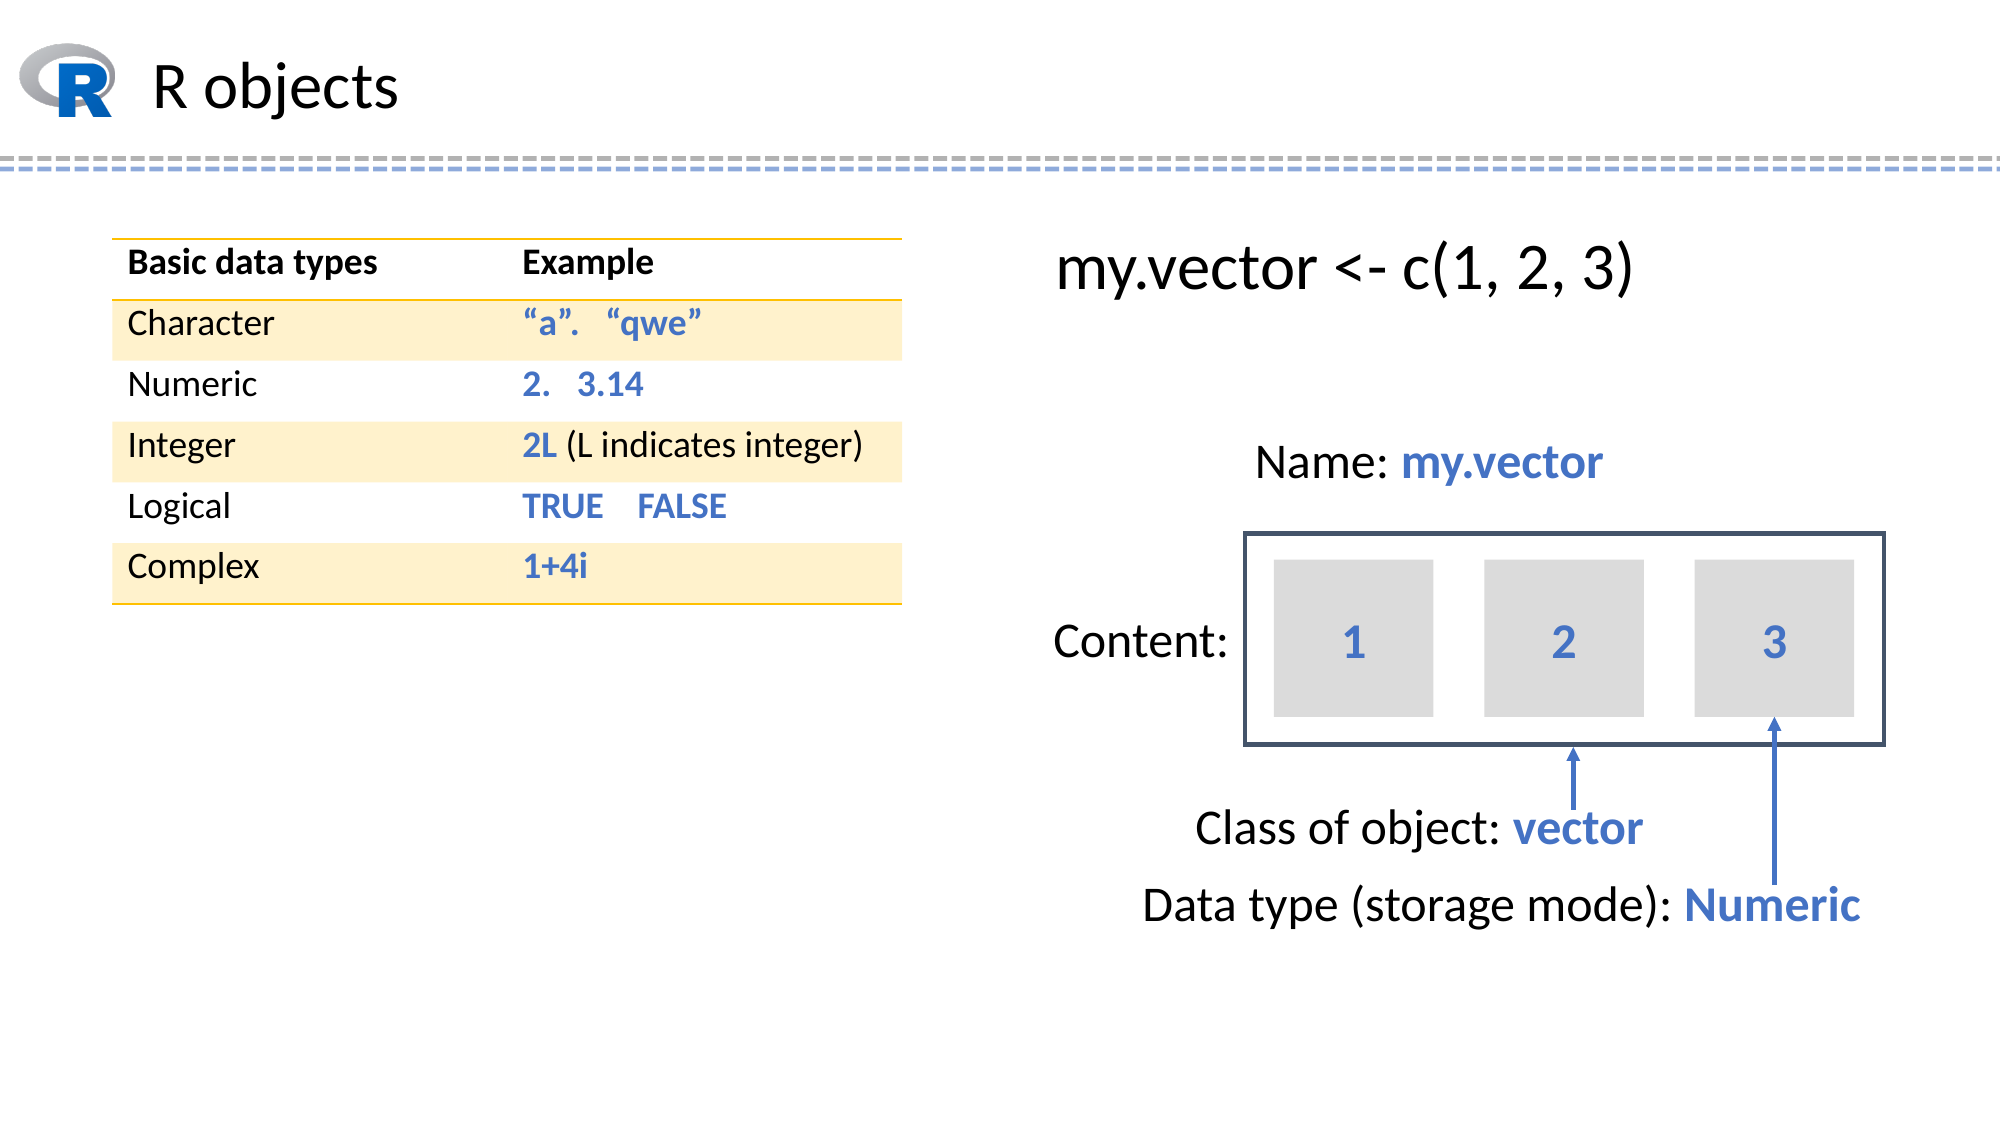

# R objects
my.vector <- c(1, 2, 3)
| Basic data types | Example |
| --- | --- |
| Character | “a”. “qwe” |
| Numeric | 2. 3.14 |
| Integer | 2L (L indicates integer) |
| Logical | TRUE FALSE |
| Complex | 1+4i |
Name: my.vector

1
2
3
Content:
Class of object: vector
Data type (storage mode): Numeric